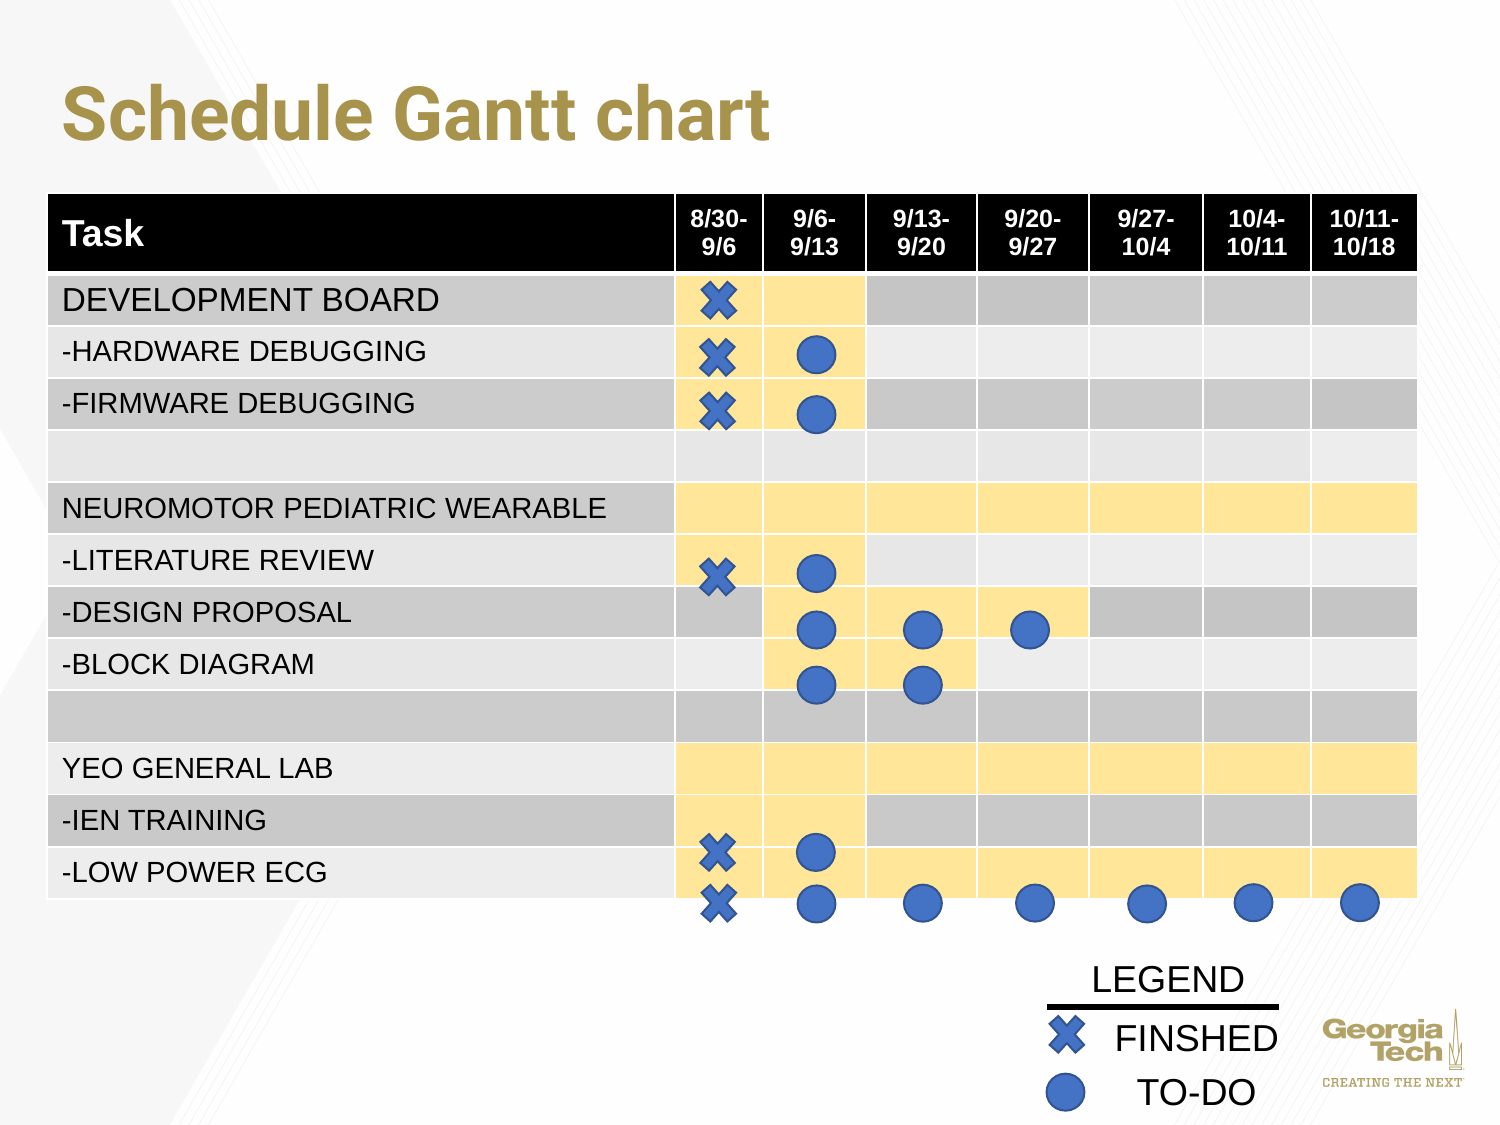

# Schedule Gantt chart
| Task | 8/30-9/6 | 9/6-9/13 | 9/13-9/20 | 9/20-9/27 | 9/27-10/4 | 10/4-10/11 | 10/11-10/18 |
| --- | --- | --- | --- | --- | --- | --- | --- |
| DEVELOPMENT BOARD |  |  |  |  |  |  |  |
| -HARDWARE DEBUGGING |  |  |  |  |  |  |  |
| -FIRMWARE DEBUGGING |  |  |  |  |  |  |  |
|  |  |  |  |  |  |  |  |
| NEUROMOTOR PEDIATRIC WEARABLE |  |  |  |  |  |  |  |
| -LITERATURE REVIEW |  |  |  |  |  |  |  |
| -DESIGN PROPOSAL |  |  |  |  |  |  |  |
| -BLOCK DIAGRAM |  |  |  |  |  |  |  |
|  |  |  |  |  |  |  |  |
| YEO GENERAL LAB |  |  |  |  |  |  |  |
| -IEN TRAINING |  |  |  |  |  |  |  |
| -LOW POWER ECG |  |  |  |  |  |  |  |

LEGEND

FINSHED
TO-DO